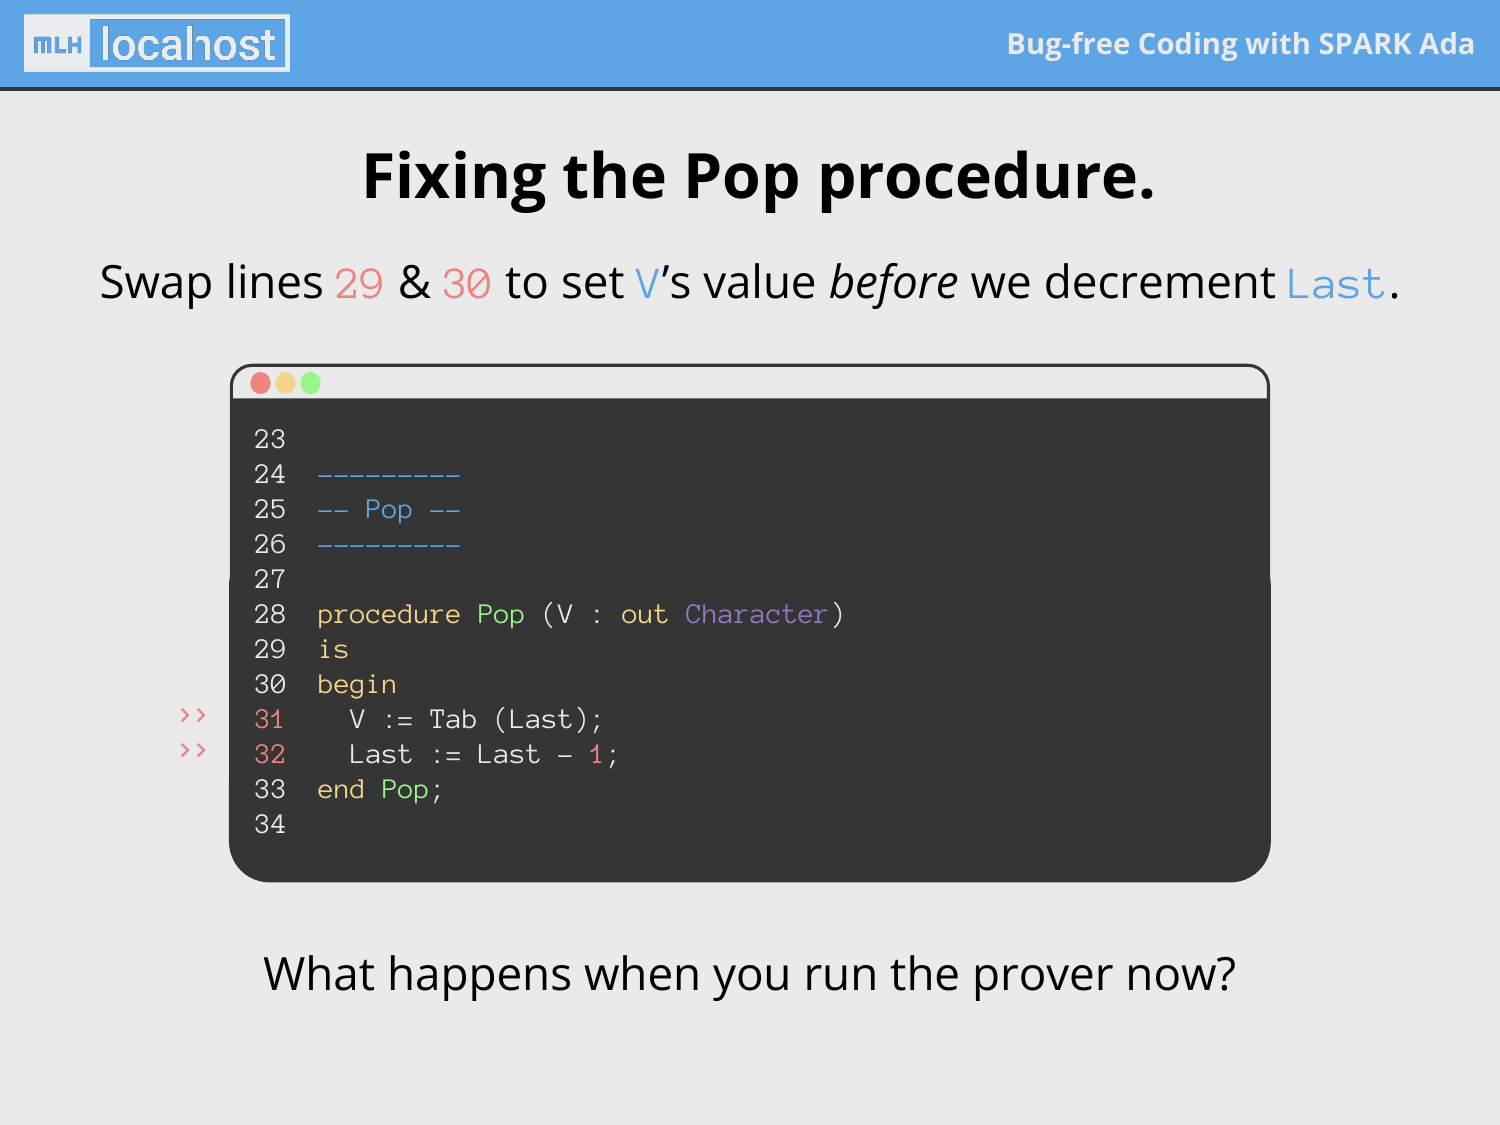

Fixing the Pop procedure.
Swap lines 29 & 30 to set V’s value before we decrement Last.

23
24
25
26
27
28
29
30
31
32
33
34

---------
-- Pop --
---------

procedure Pop (V : out Character)
is
begin
  V := Tab (Last);
  Last := Last - 1;
end Pop;

>>
>>
What happens when you run the prover now?